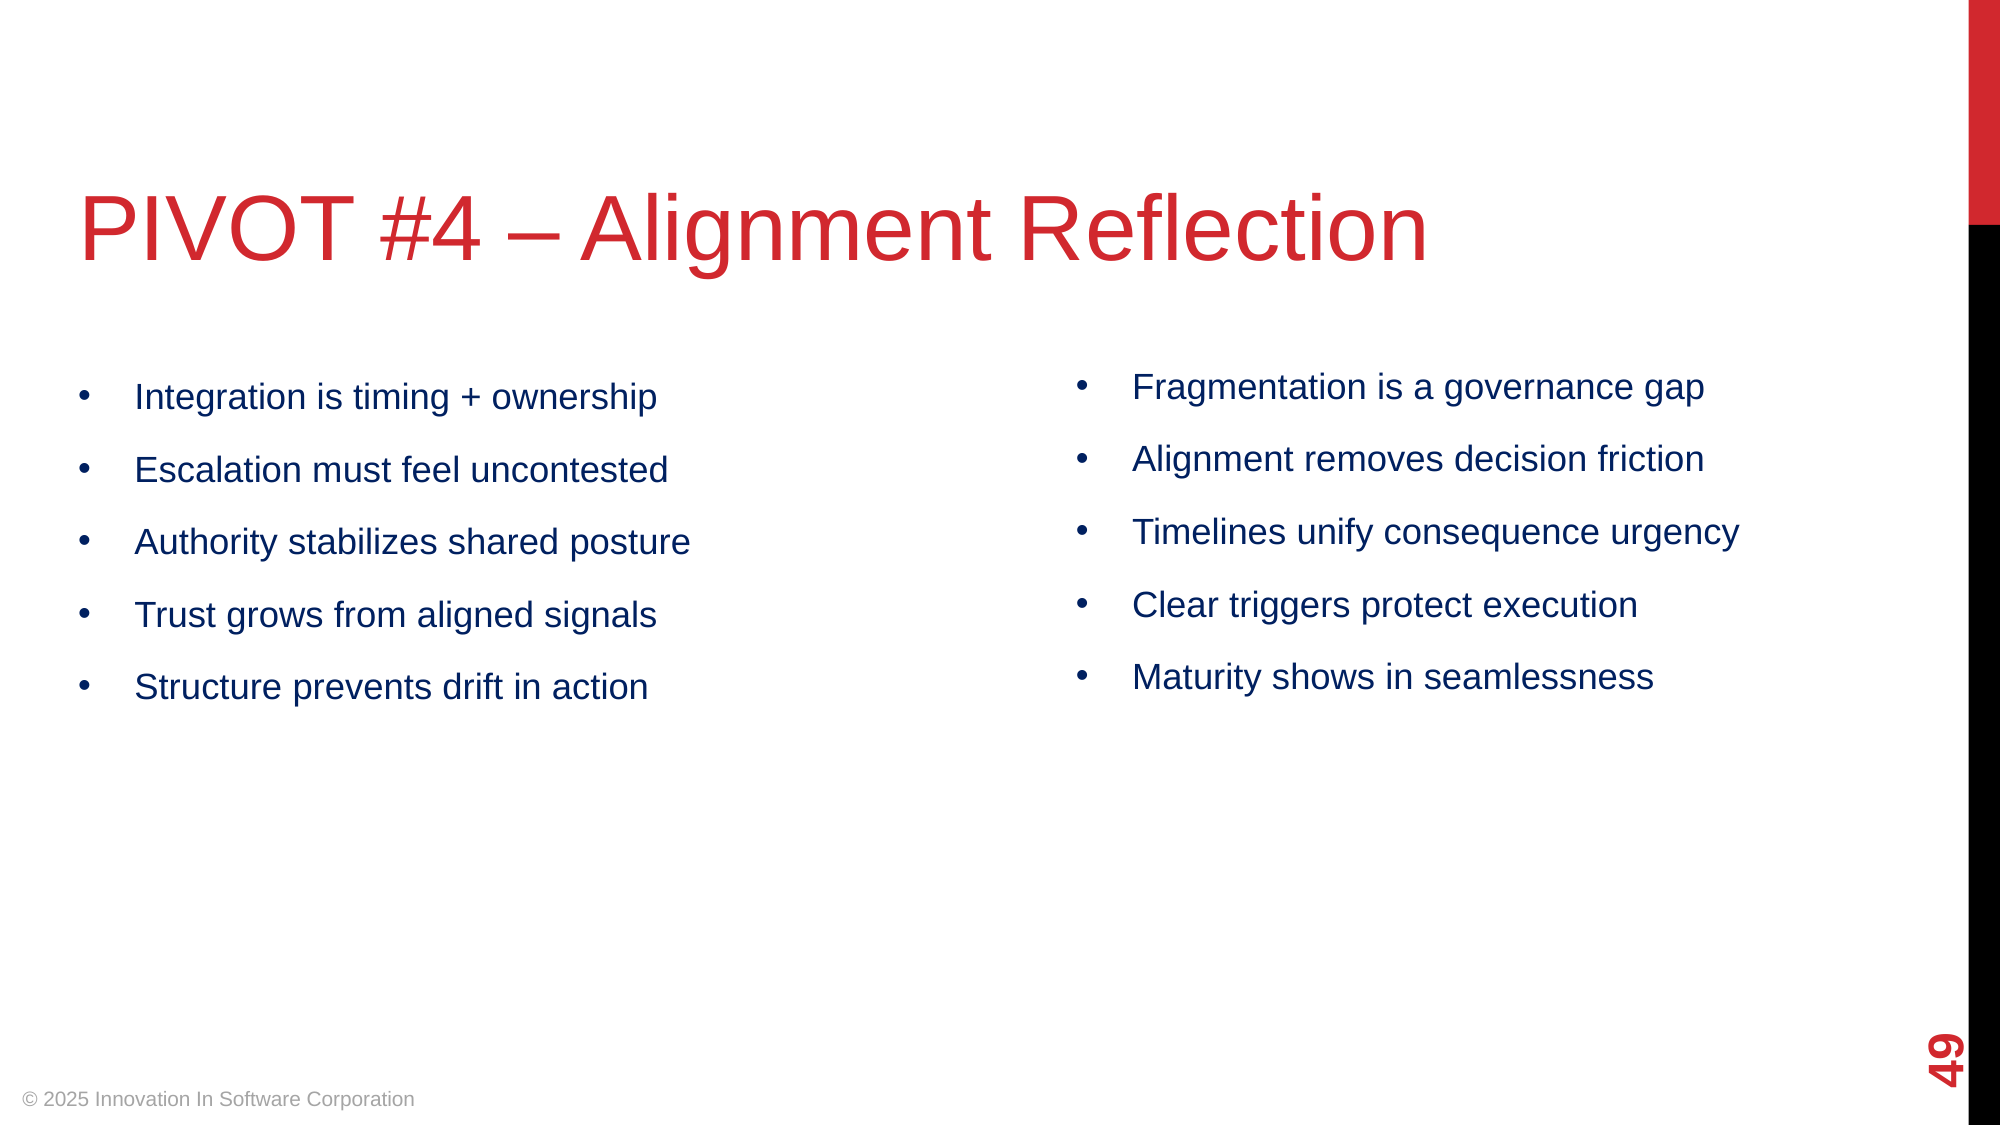

PIVOT #4 – Alignment Reflection
Fragmentation is a governance gap
Integration is timing + ownership
Alignment removes decision friction
Escalation must feel uncontested
Timelines unify consequence urgency
Authority stabilizes shared posture
Clear triggers protect execution
Trust grows from aligned signals
Maturity shows in seamlessness
Structure prevents drift in action
49
© 2025 Innovation In Software Corporation